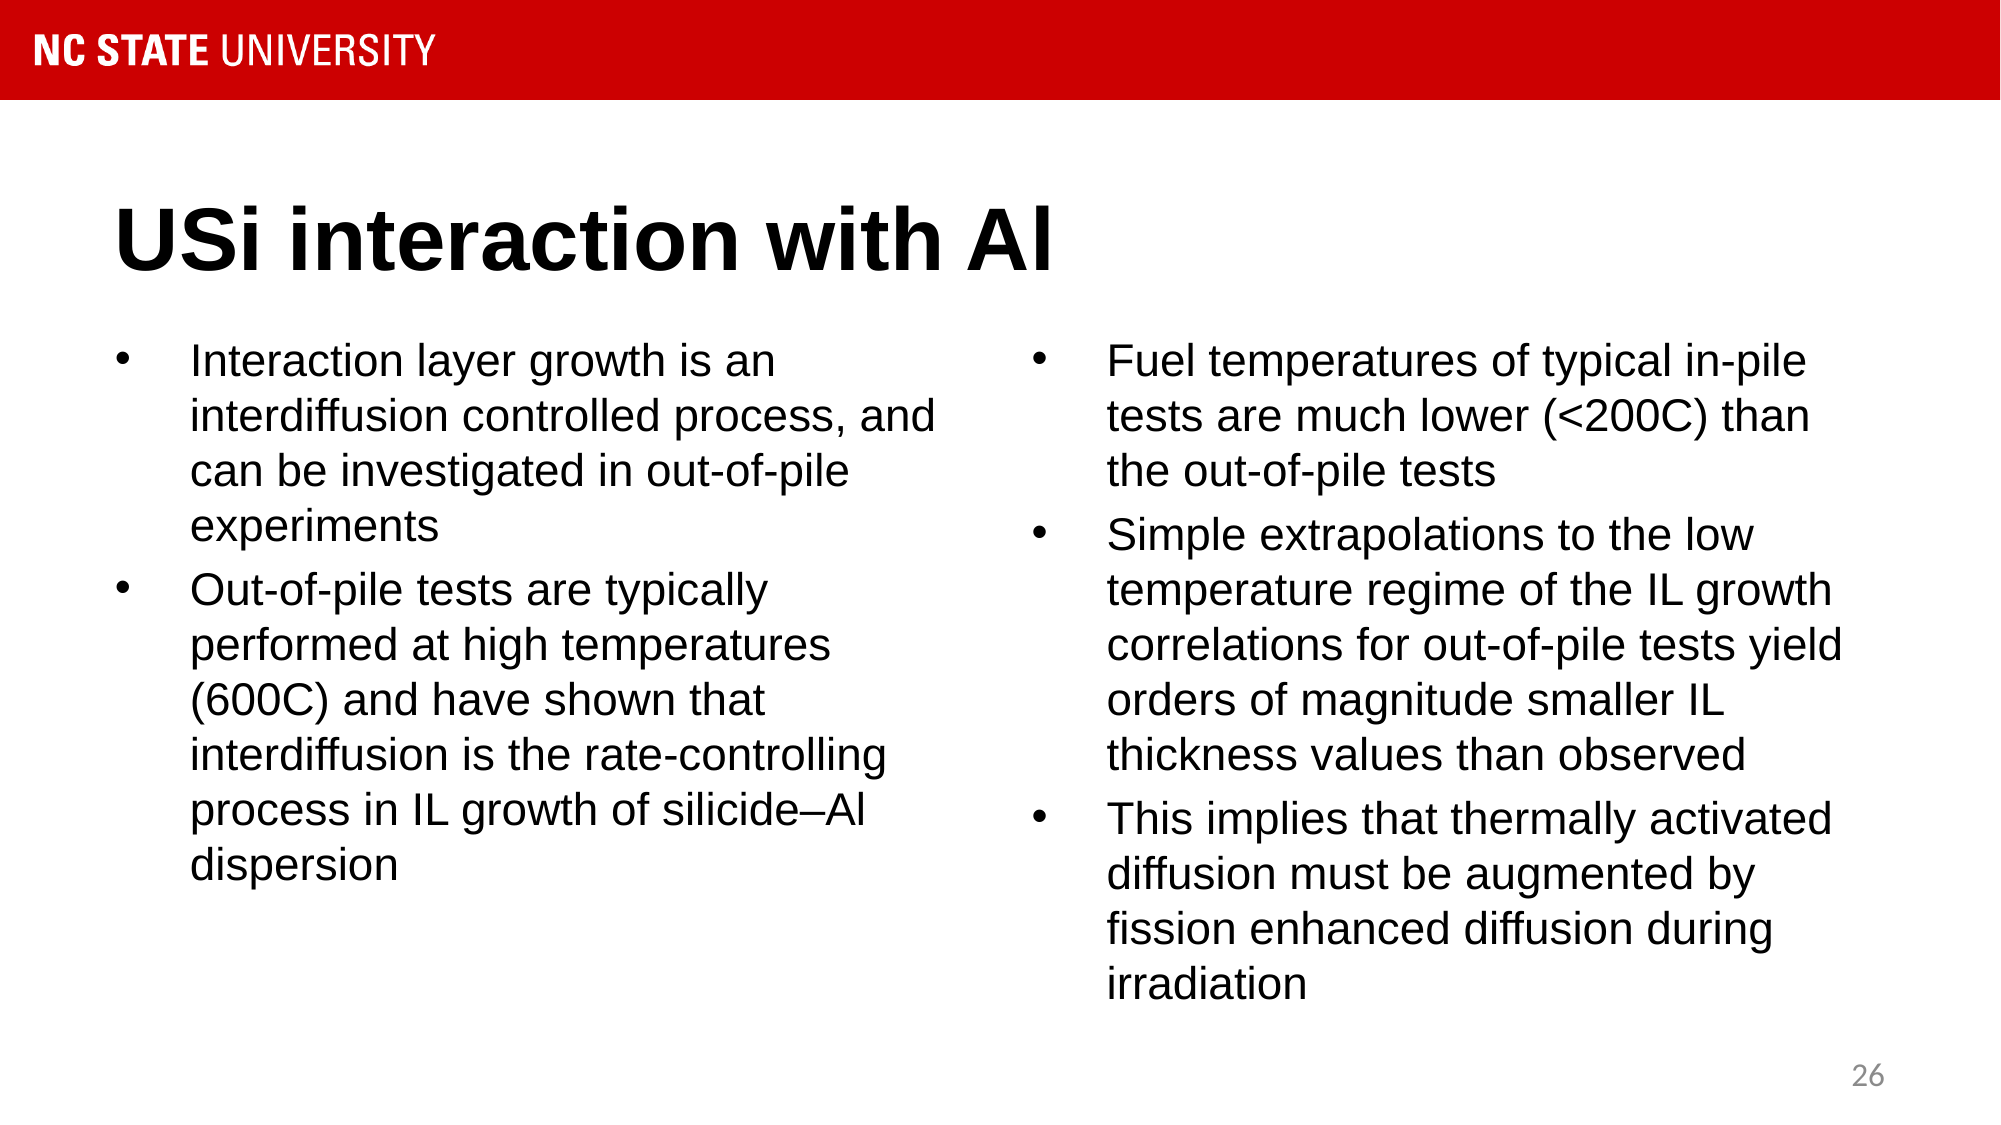

# USi interaction with Al
Interaction layer growth is an interdiffusion controlled process, and can be investigated in out-of-pile experiments
Out-of-pile tests are typically performed at high temperatures (600C) and have shown that interdiffusion is the rate-controlling process in IL growth of silicide–Al dispersion

Fuel temperatures of typical in-pile tests are much lower (<200C) than the out-of-pile tests
Simple extrapolations to the low temperature regime of the IL growth correlations for out-of-pile tests yield orders of magnitude smaller IL thickness values than observed
This implies that thermally activated diffusion must be augmented by fission enhanced diffusion during irradiation

26